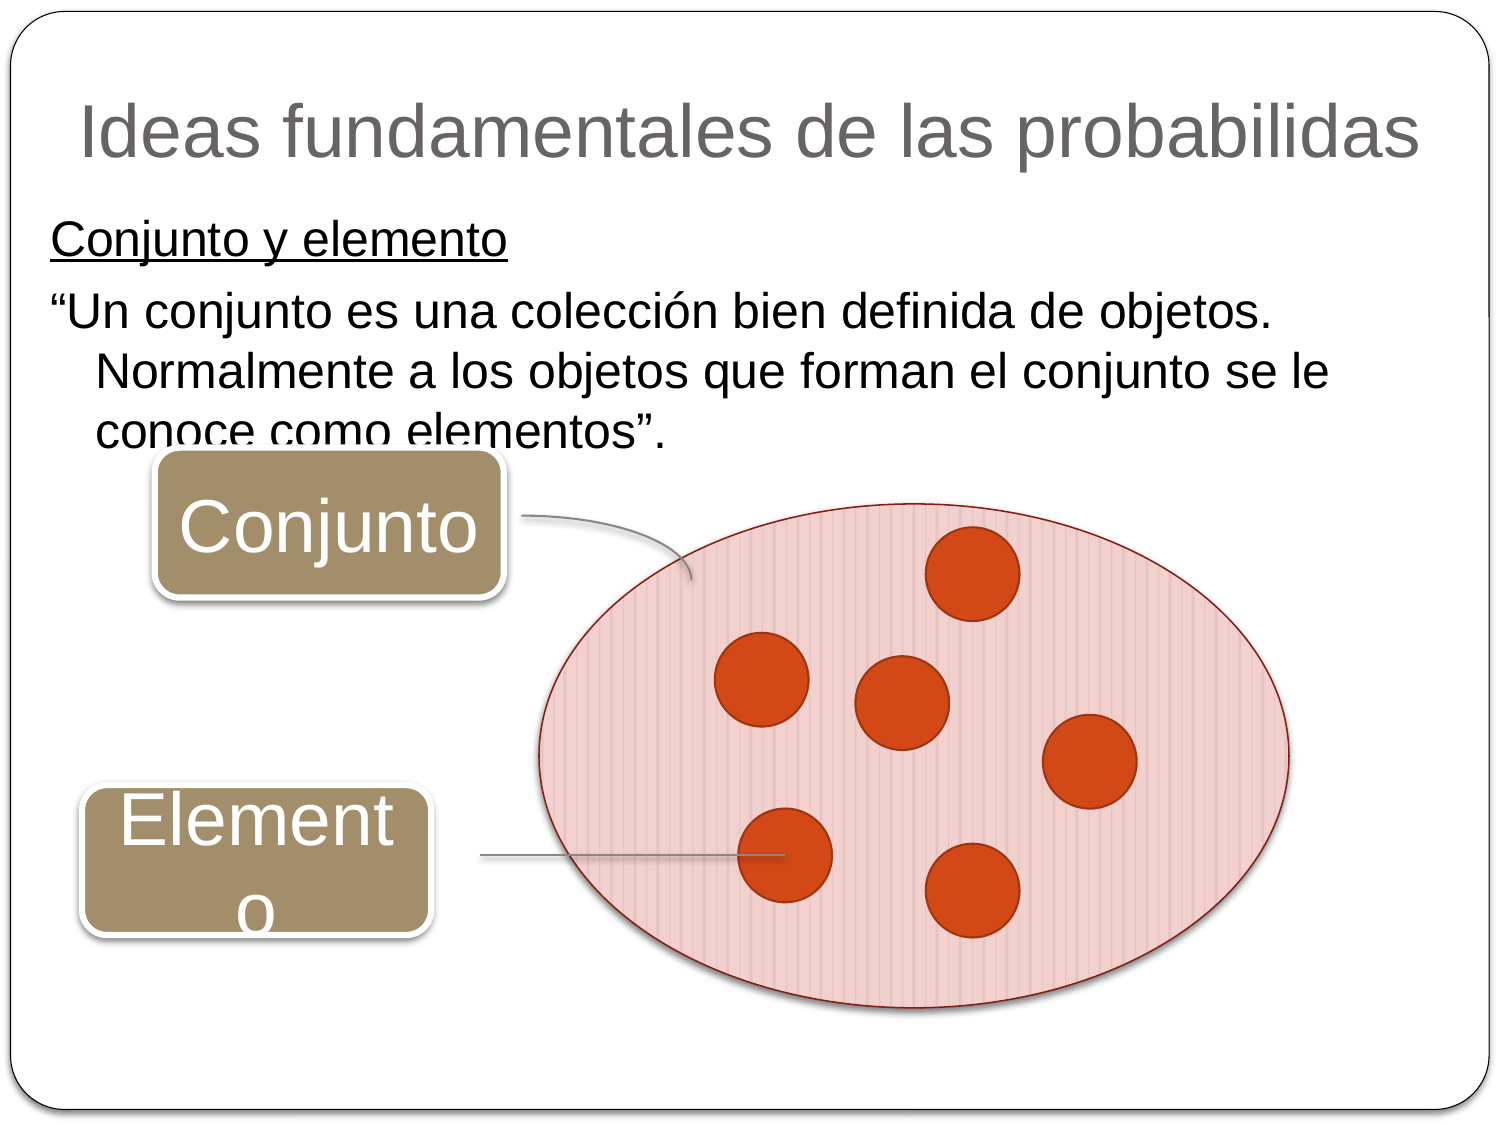

# Ideas fundamentales de las probabilidas
Conjunto y elemento
“Un conjunto es una colección bien definida de objetos. Normalmente a los objetos que forman el conjunto se le conoce como elementos”.
Conjunto

Elemento